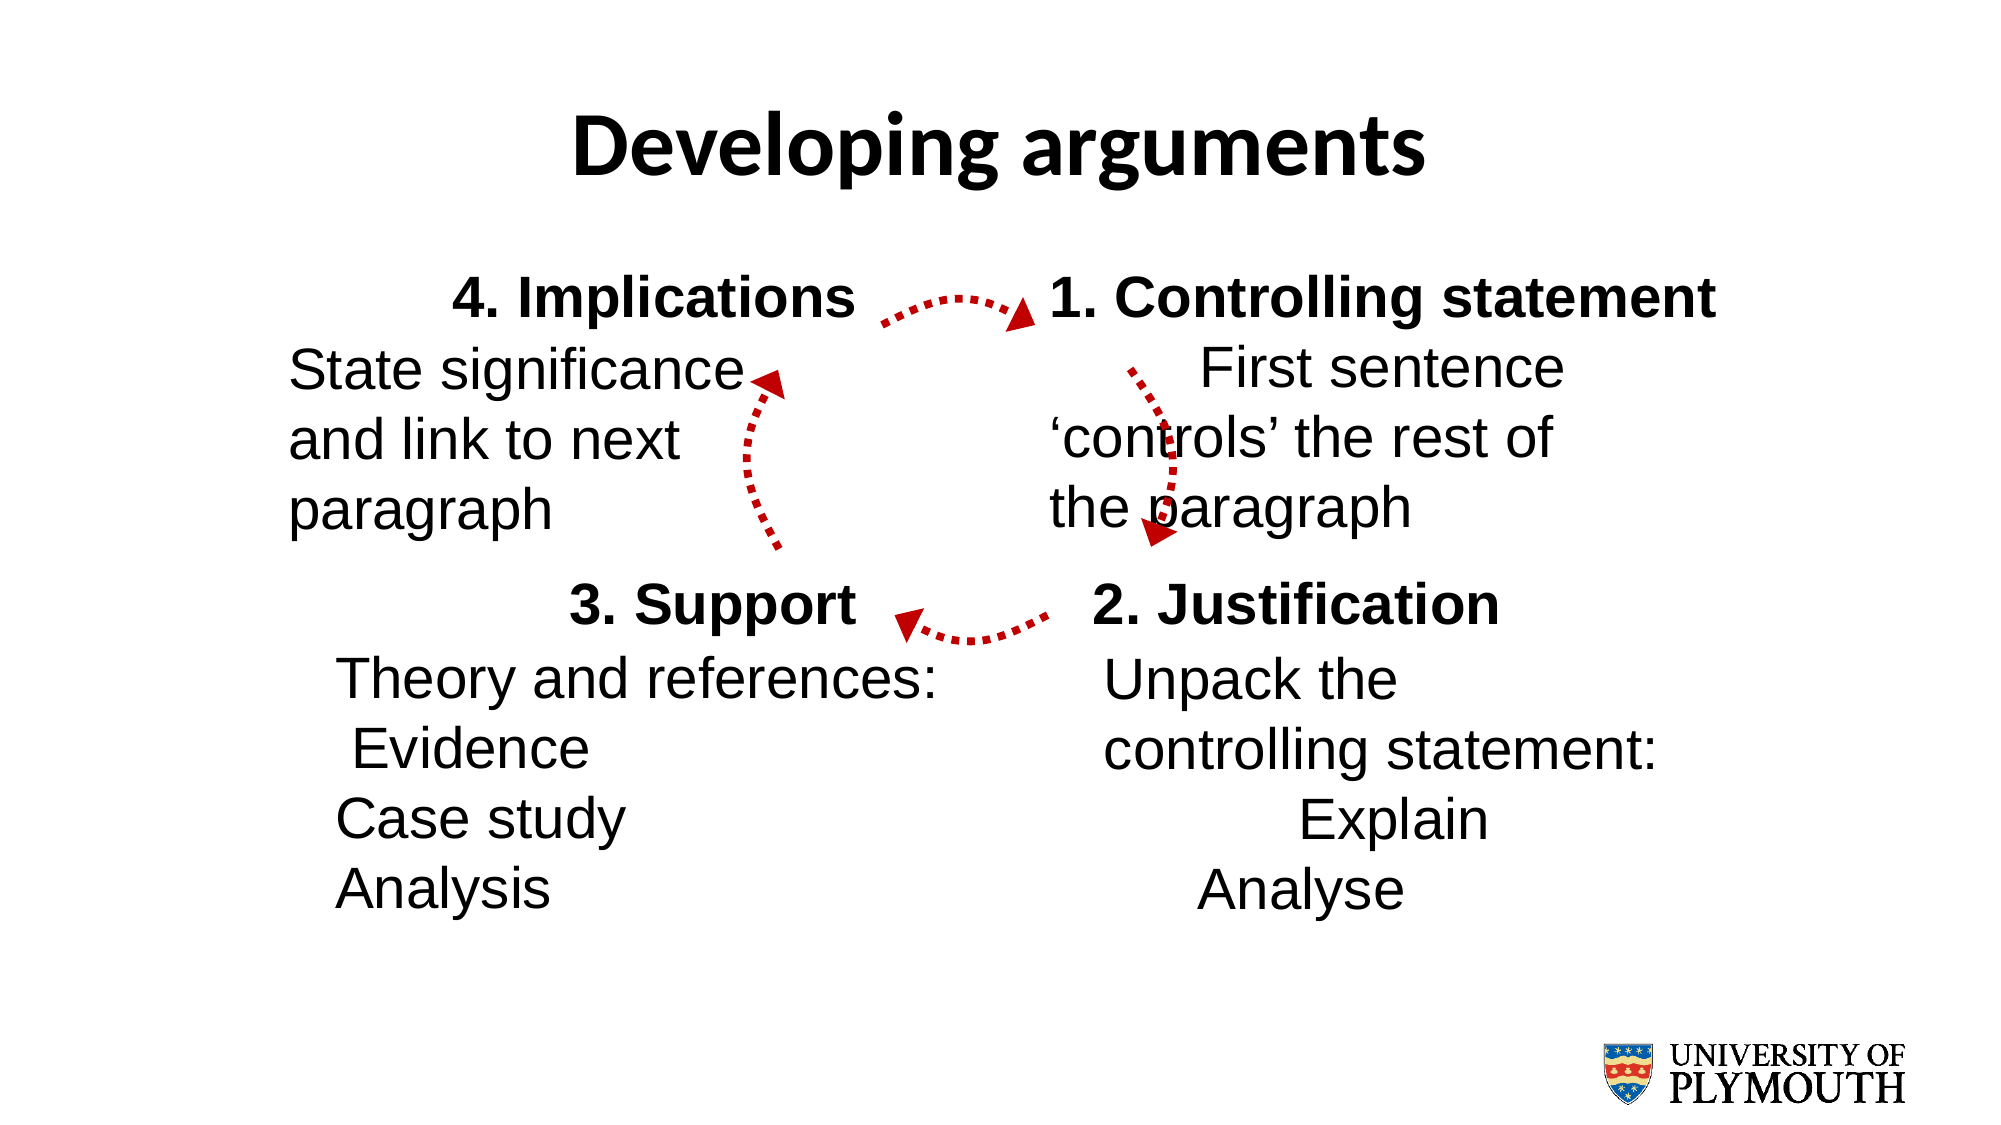

# Developing arguments
4. Implications
1. Controlling statement 	First sentence 	‘controls’ the rest of 	the paragraph

State significance and link to next paragraph

3. Support
2. Justification

Theory and references:   Evidence                  Case study          Analysis
Unpack the controlling statement:             Explain                 Analyse